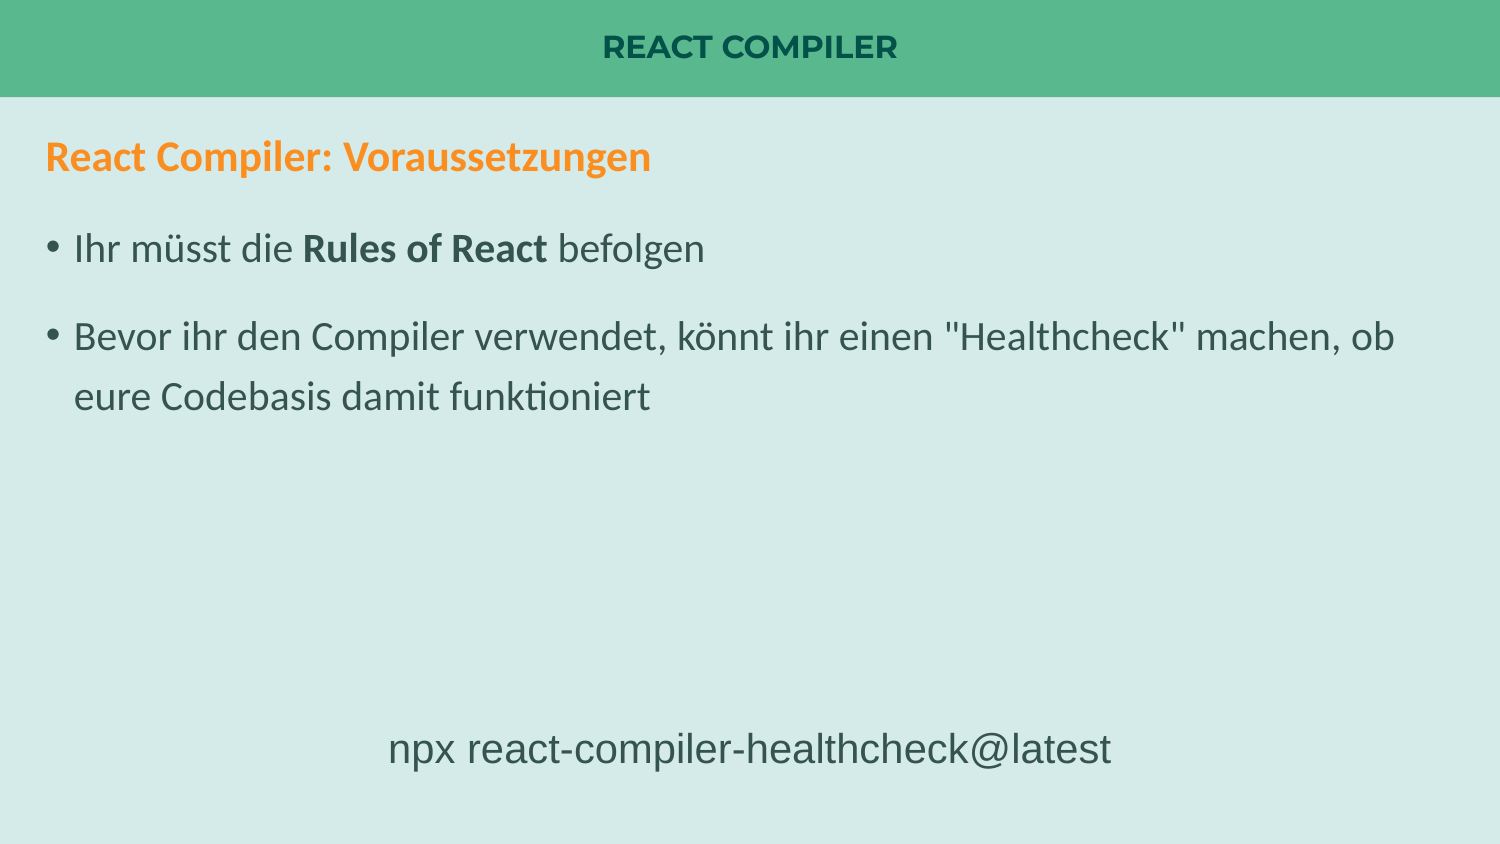

# React Compiler
React Compiler: Voraussetzungen
Ihr müsst die Rules of React befolgen
Bevor ihr den Compiler verwendet, könnt ihr einen "Healthcheck" machen, ob eure Codebasis damit funktioniert

npx react-compiler-healthcheck@latest